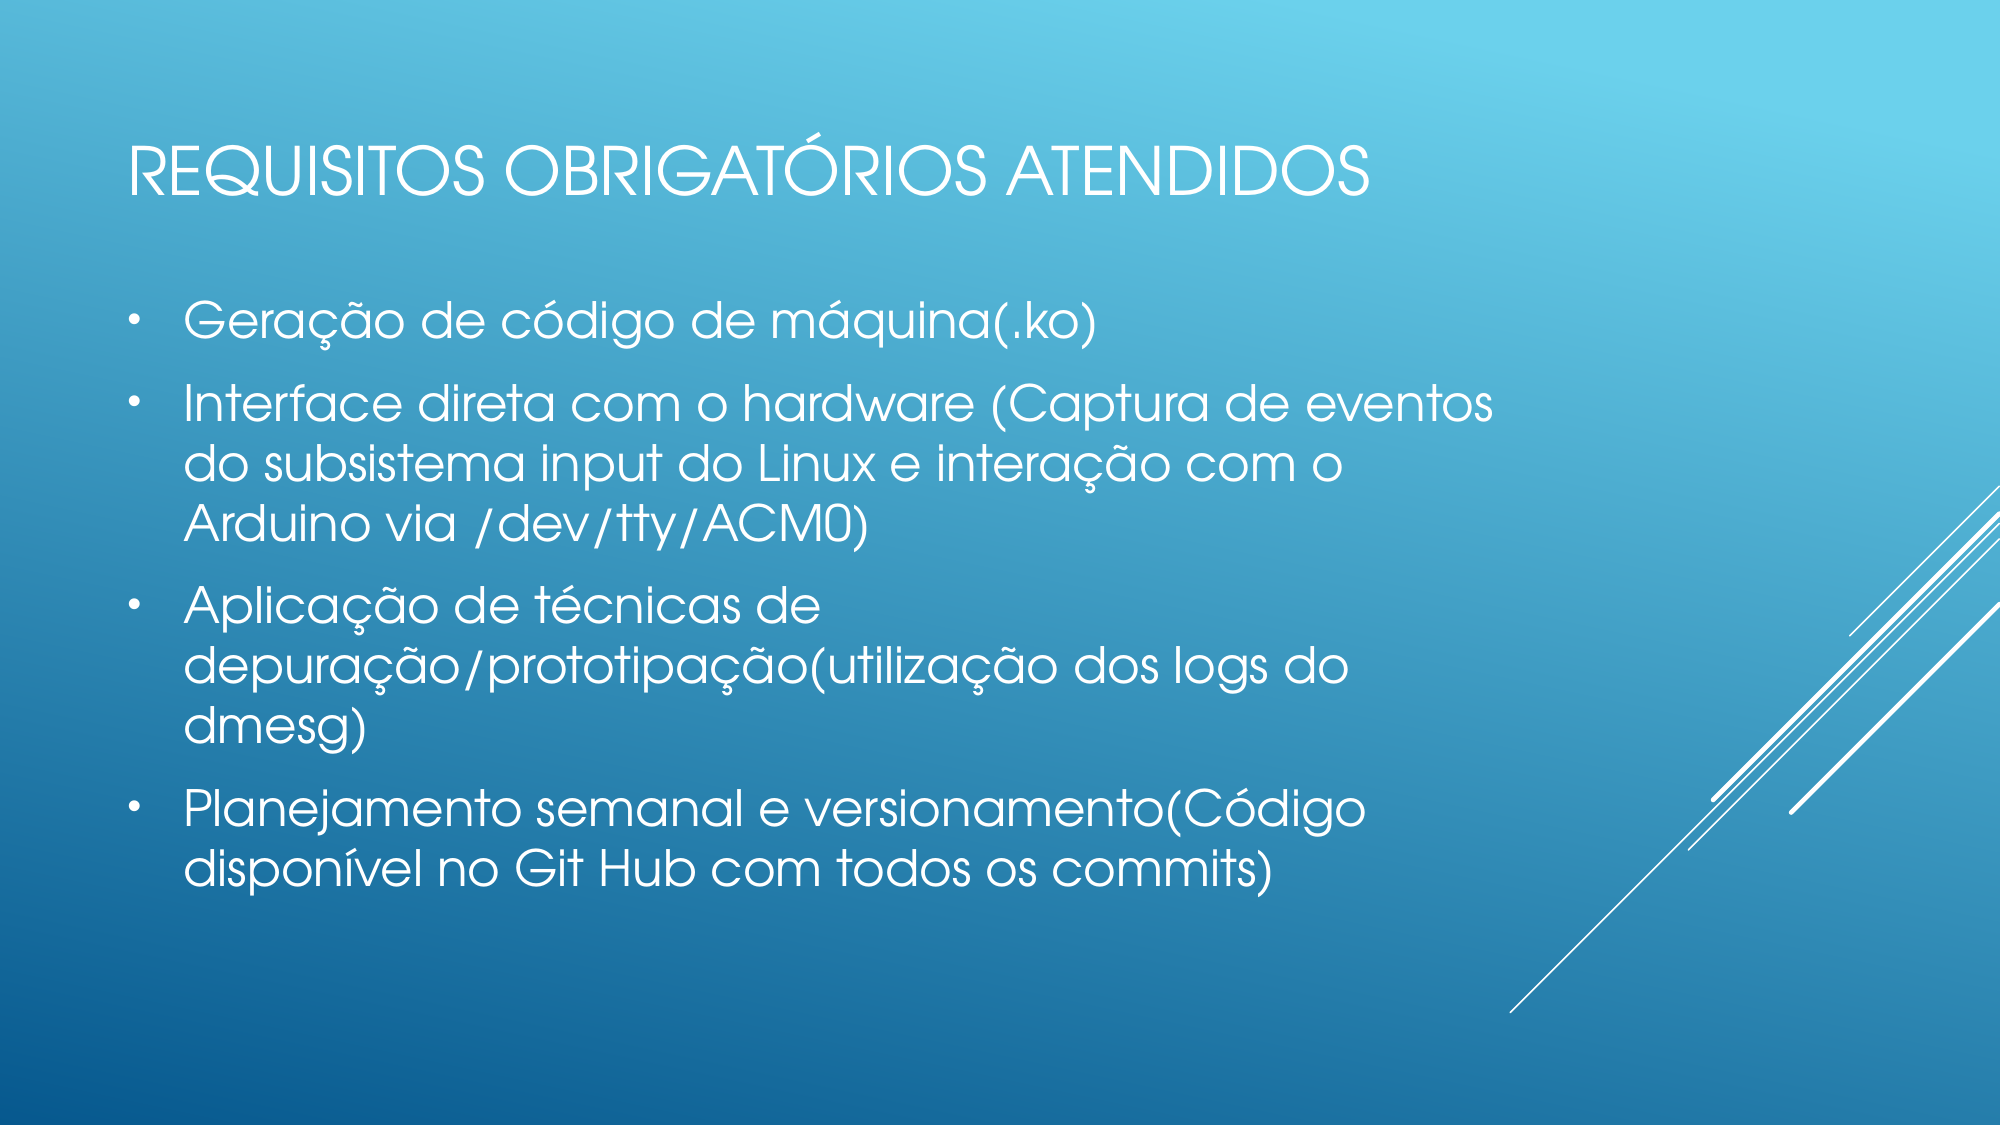

# Requisitos obrigatórios atendidos
Geração de código de máquina(.ko)
Interface direta com o hardware (Captura de eventos do subsistema input do Linux e interação com o Arduino via /dev/tty/ACM0)
Aplicação de técnicas de depuração/prototipação(utilização dos logs do dmesg)
Planejamento semanal e versionamento(Código disponível no Git Hub com todos os commits)